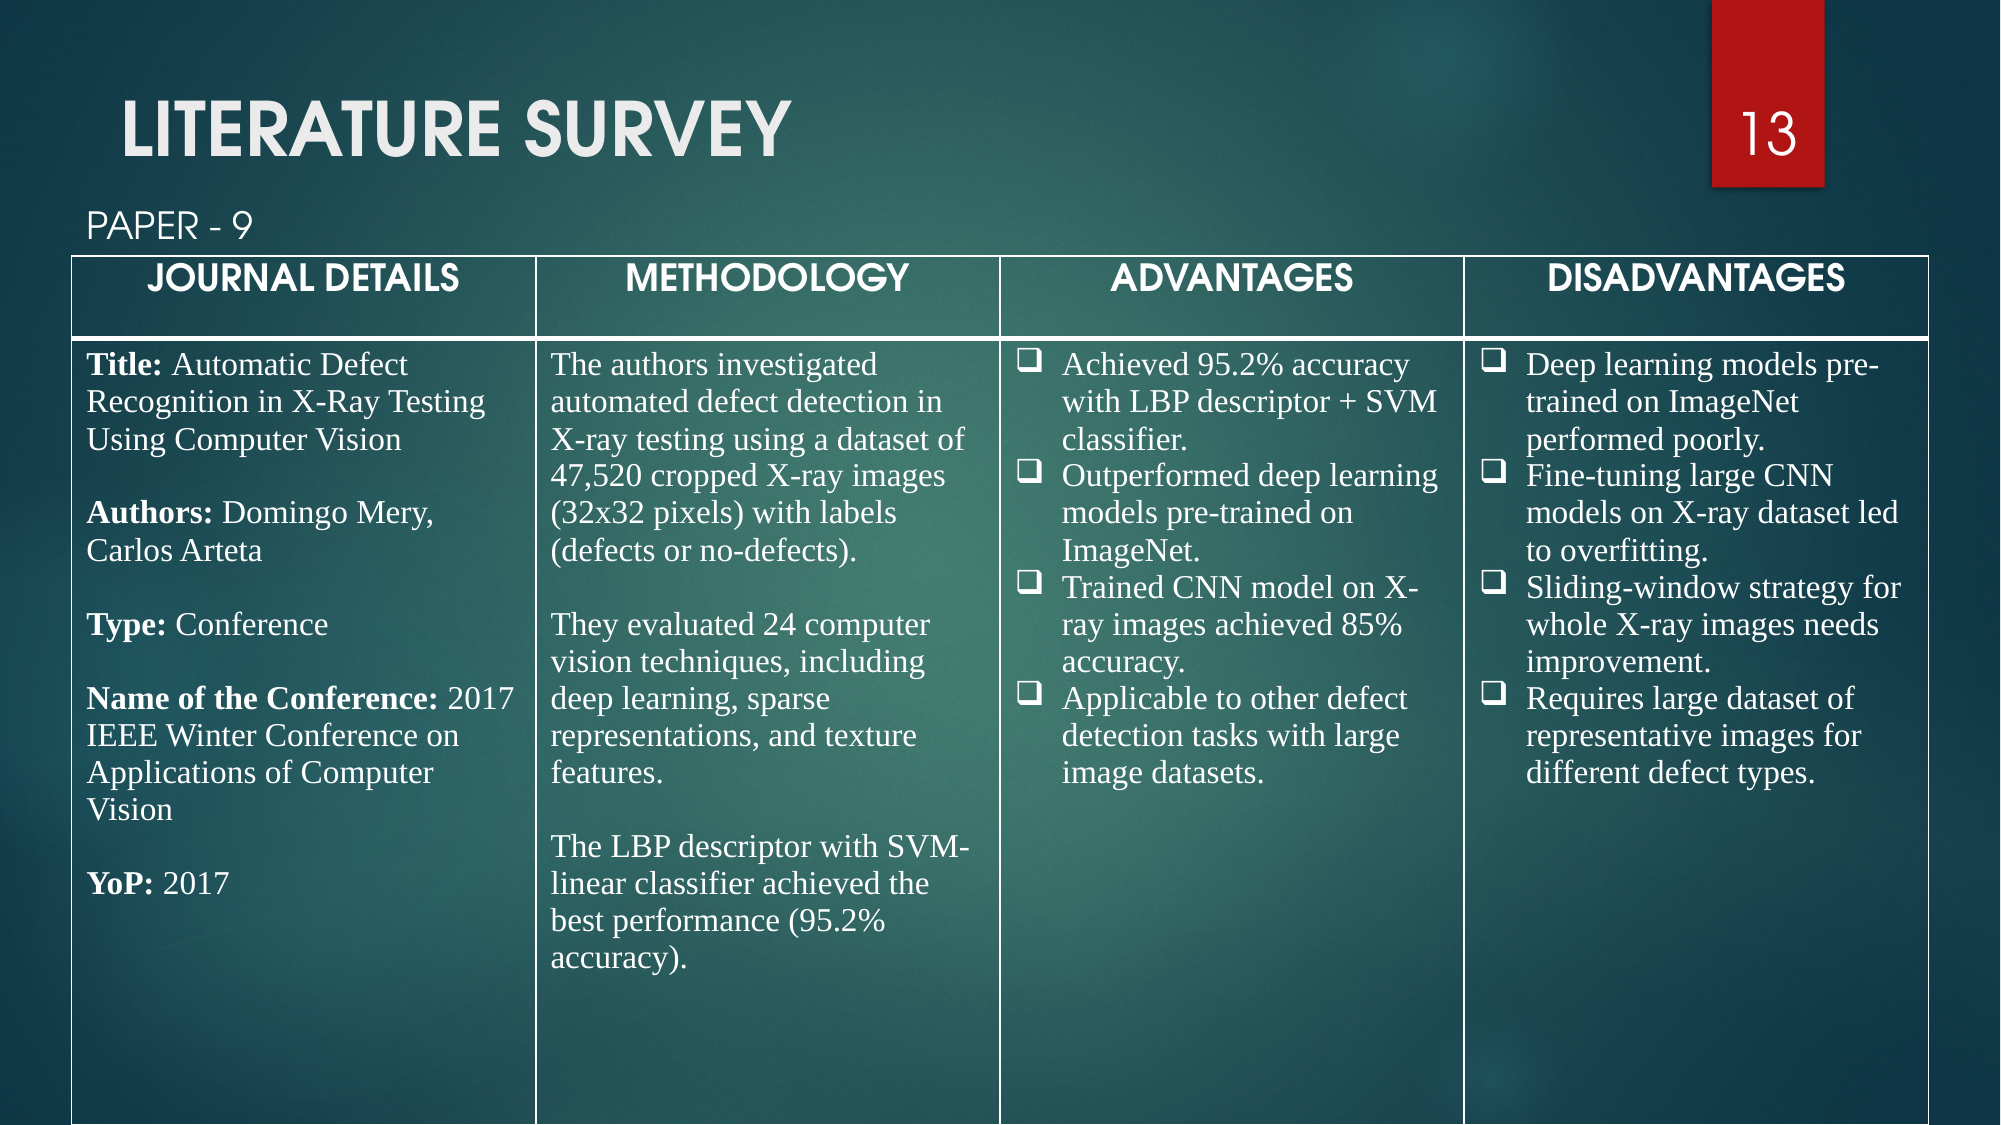

13
LITERATURE SURVEY
PAPER - 9
| JOURNAL DETAILS | METHODOLOGY | ADVANTAGES | DISADVANTAGES |
| --- | --- | --- | --- |
| Title: Automatic Defect Recognition in X-Ray Testing Using Computer Vision Authors: Domingo Mery, Carlos Arteta Type: Conference Name of the Conference: 2017 IEEE Winter Conference on Applications of Computer Vision YoP: 2017 | The authors investigated automated defect detection in X-ray testing using a dataset of 47,520 cropped X-ray images (32x32 pixels) with labels (defects or no-defects). They evaluated 24 computer vision techniques, including deep learning, sparse representations, and texture features. The LBP descriptor with SVM-linear classifier achieved the best performance (95.2% accuracy). | Achieved 95.2% accuracy with LBP descriptor + SVM classifier. Outperformed deep learning models pre-trained on ImageNet. Trained CNN model on X-ray images achieved 85% accuracy. Applicable to other defect detection tasks with large image datasets. | Deep learning models pre-trained on ImageNet performed poorly. Fine-tuning large CNN models on X-ray dataset led to overfitting. Sliding-window strategy for whole X-ray images needs improvement. Requires large dataset of representative images for different defect types. |